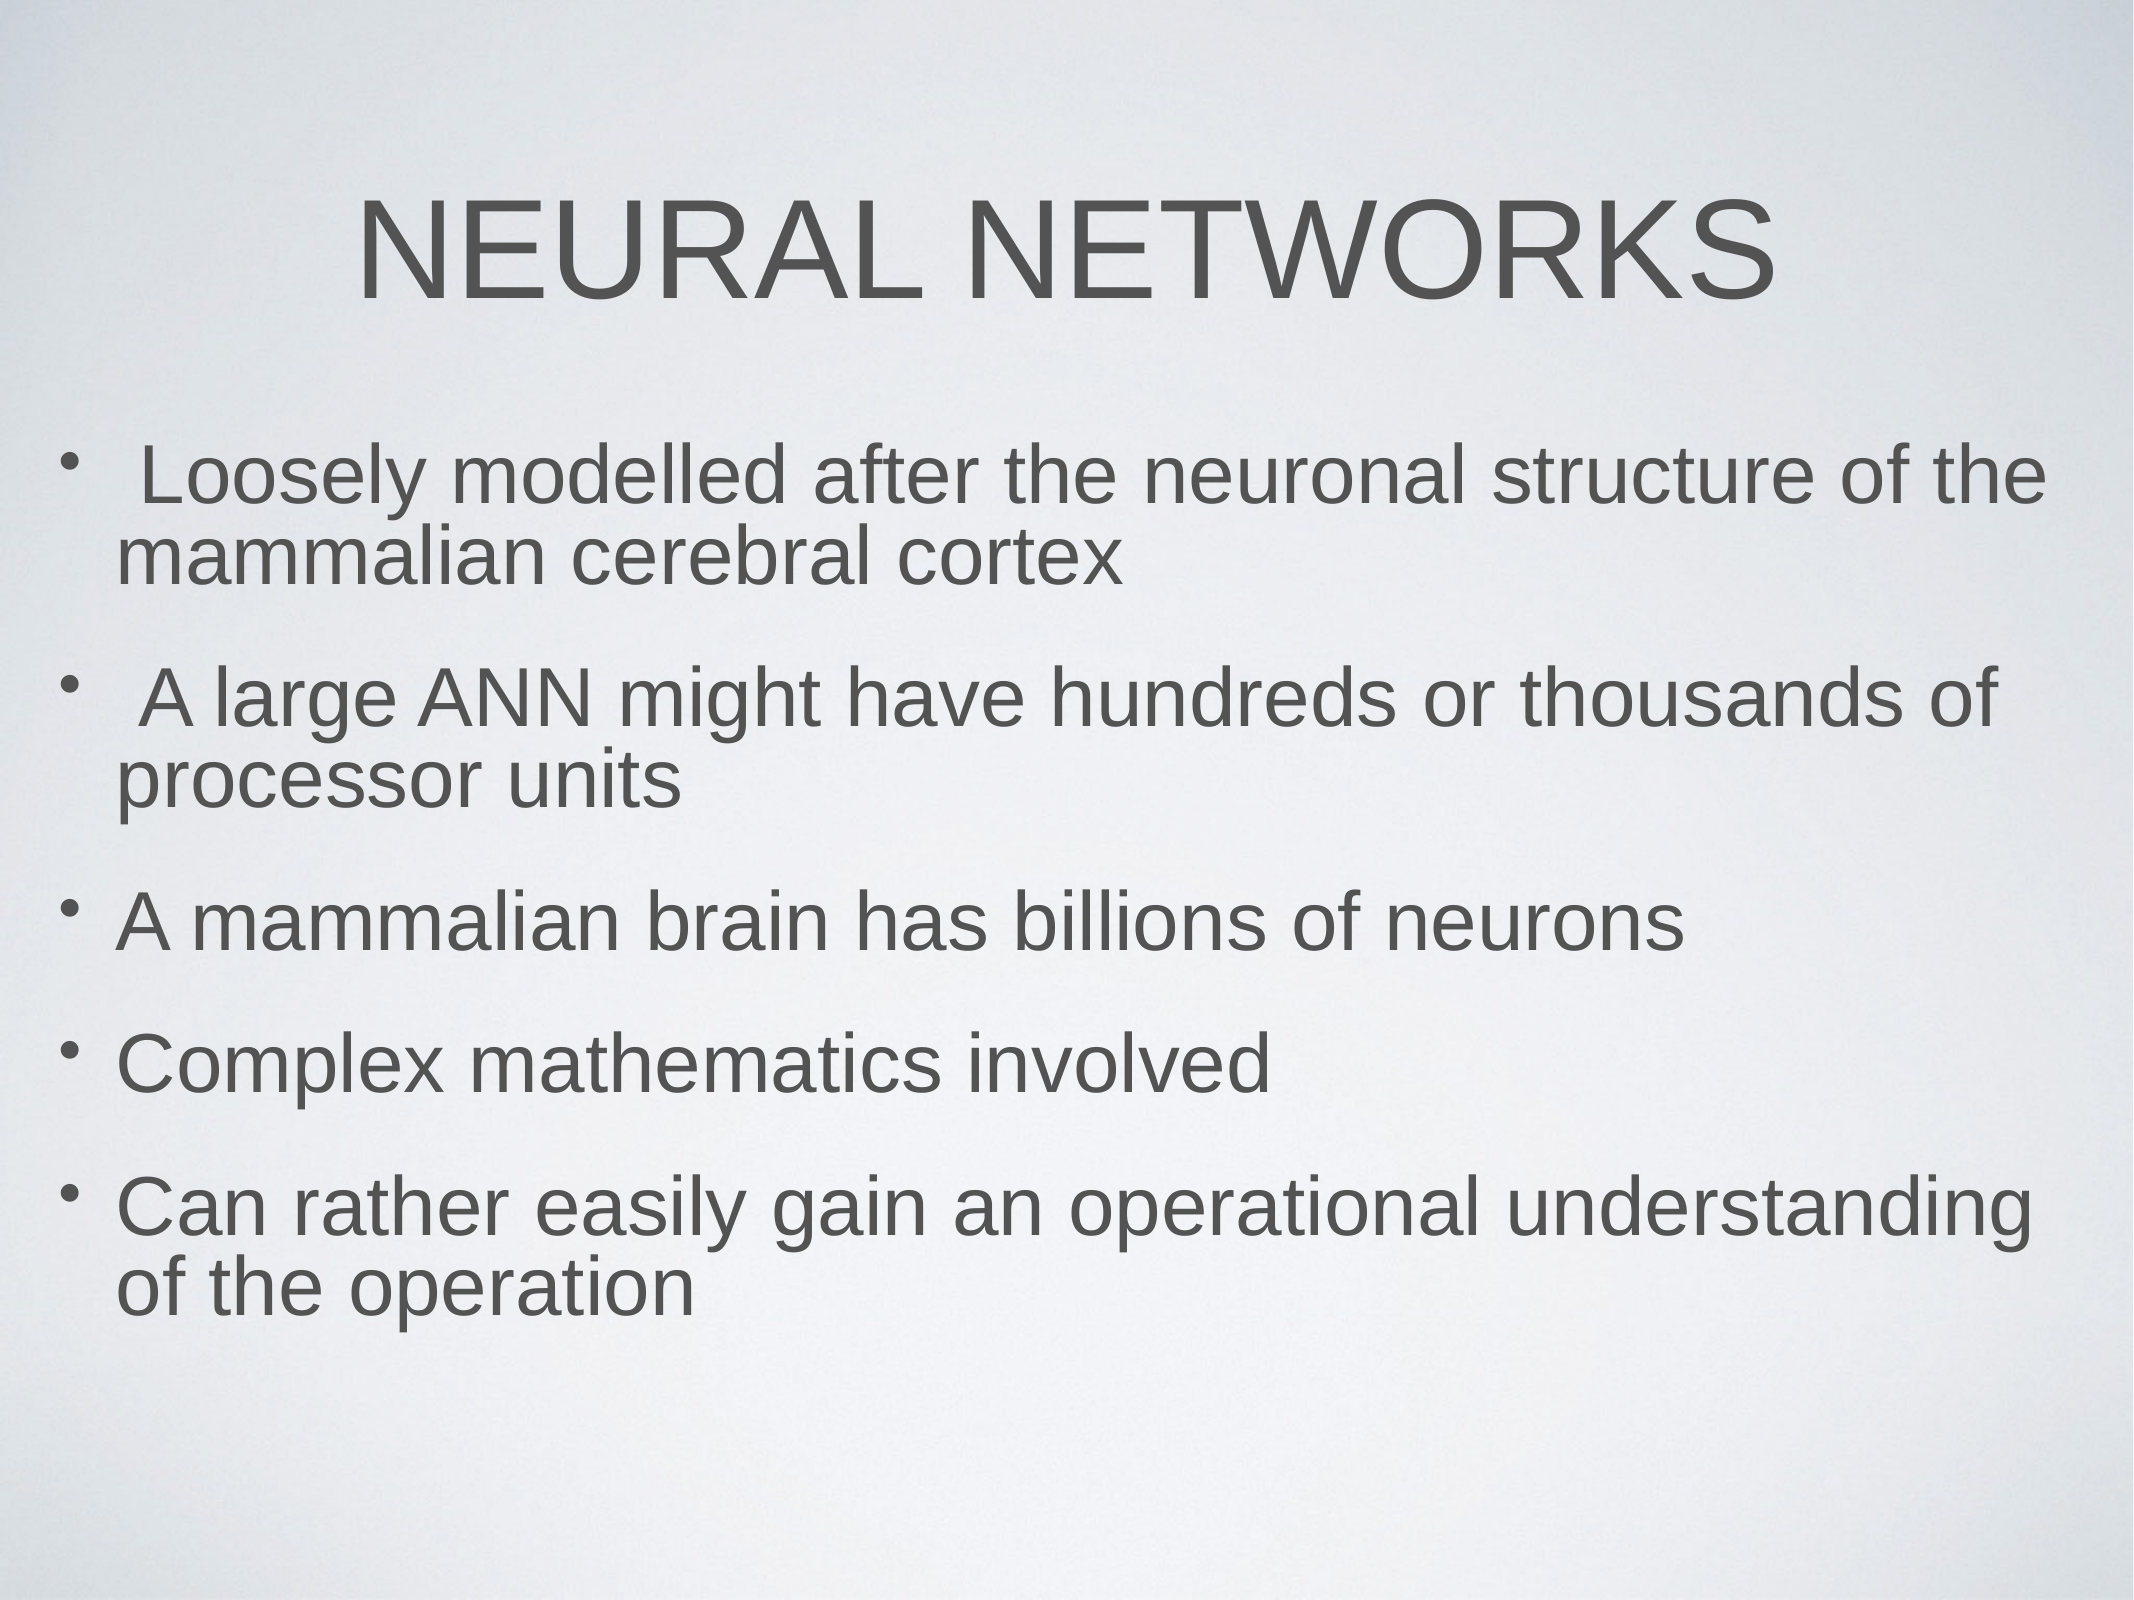

# Neural Networks
 Loosely modelled after the neuronal structure of the mammalian cerebral cortex
 A large ANN might have hundreds or thousands of processor units
A mammalian brain has billions of neurons
Complex mathematics involved
Can rather easily gain an operational understanding of the operation